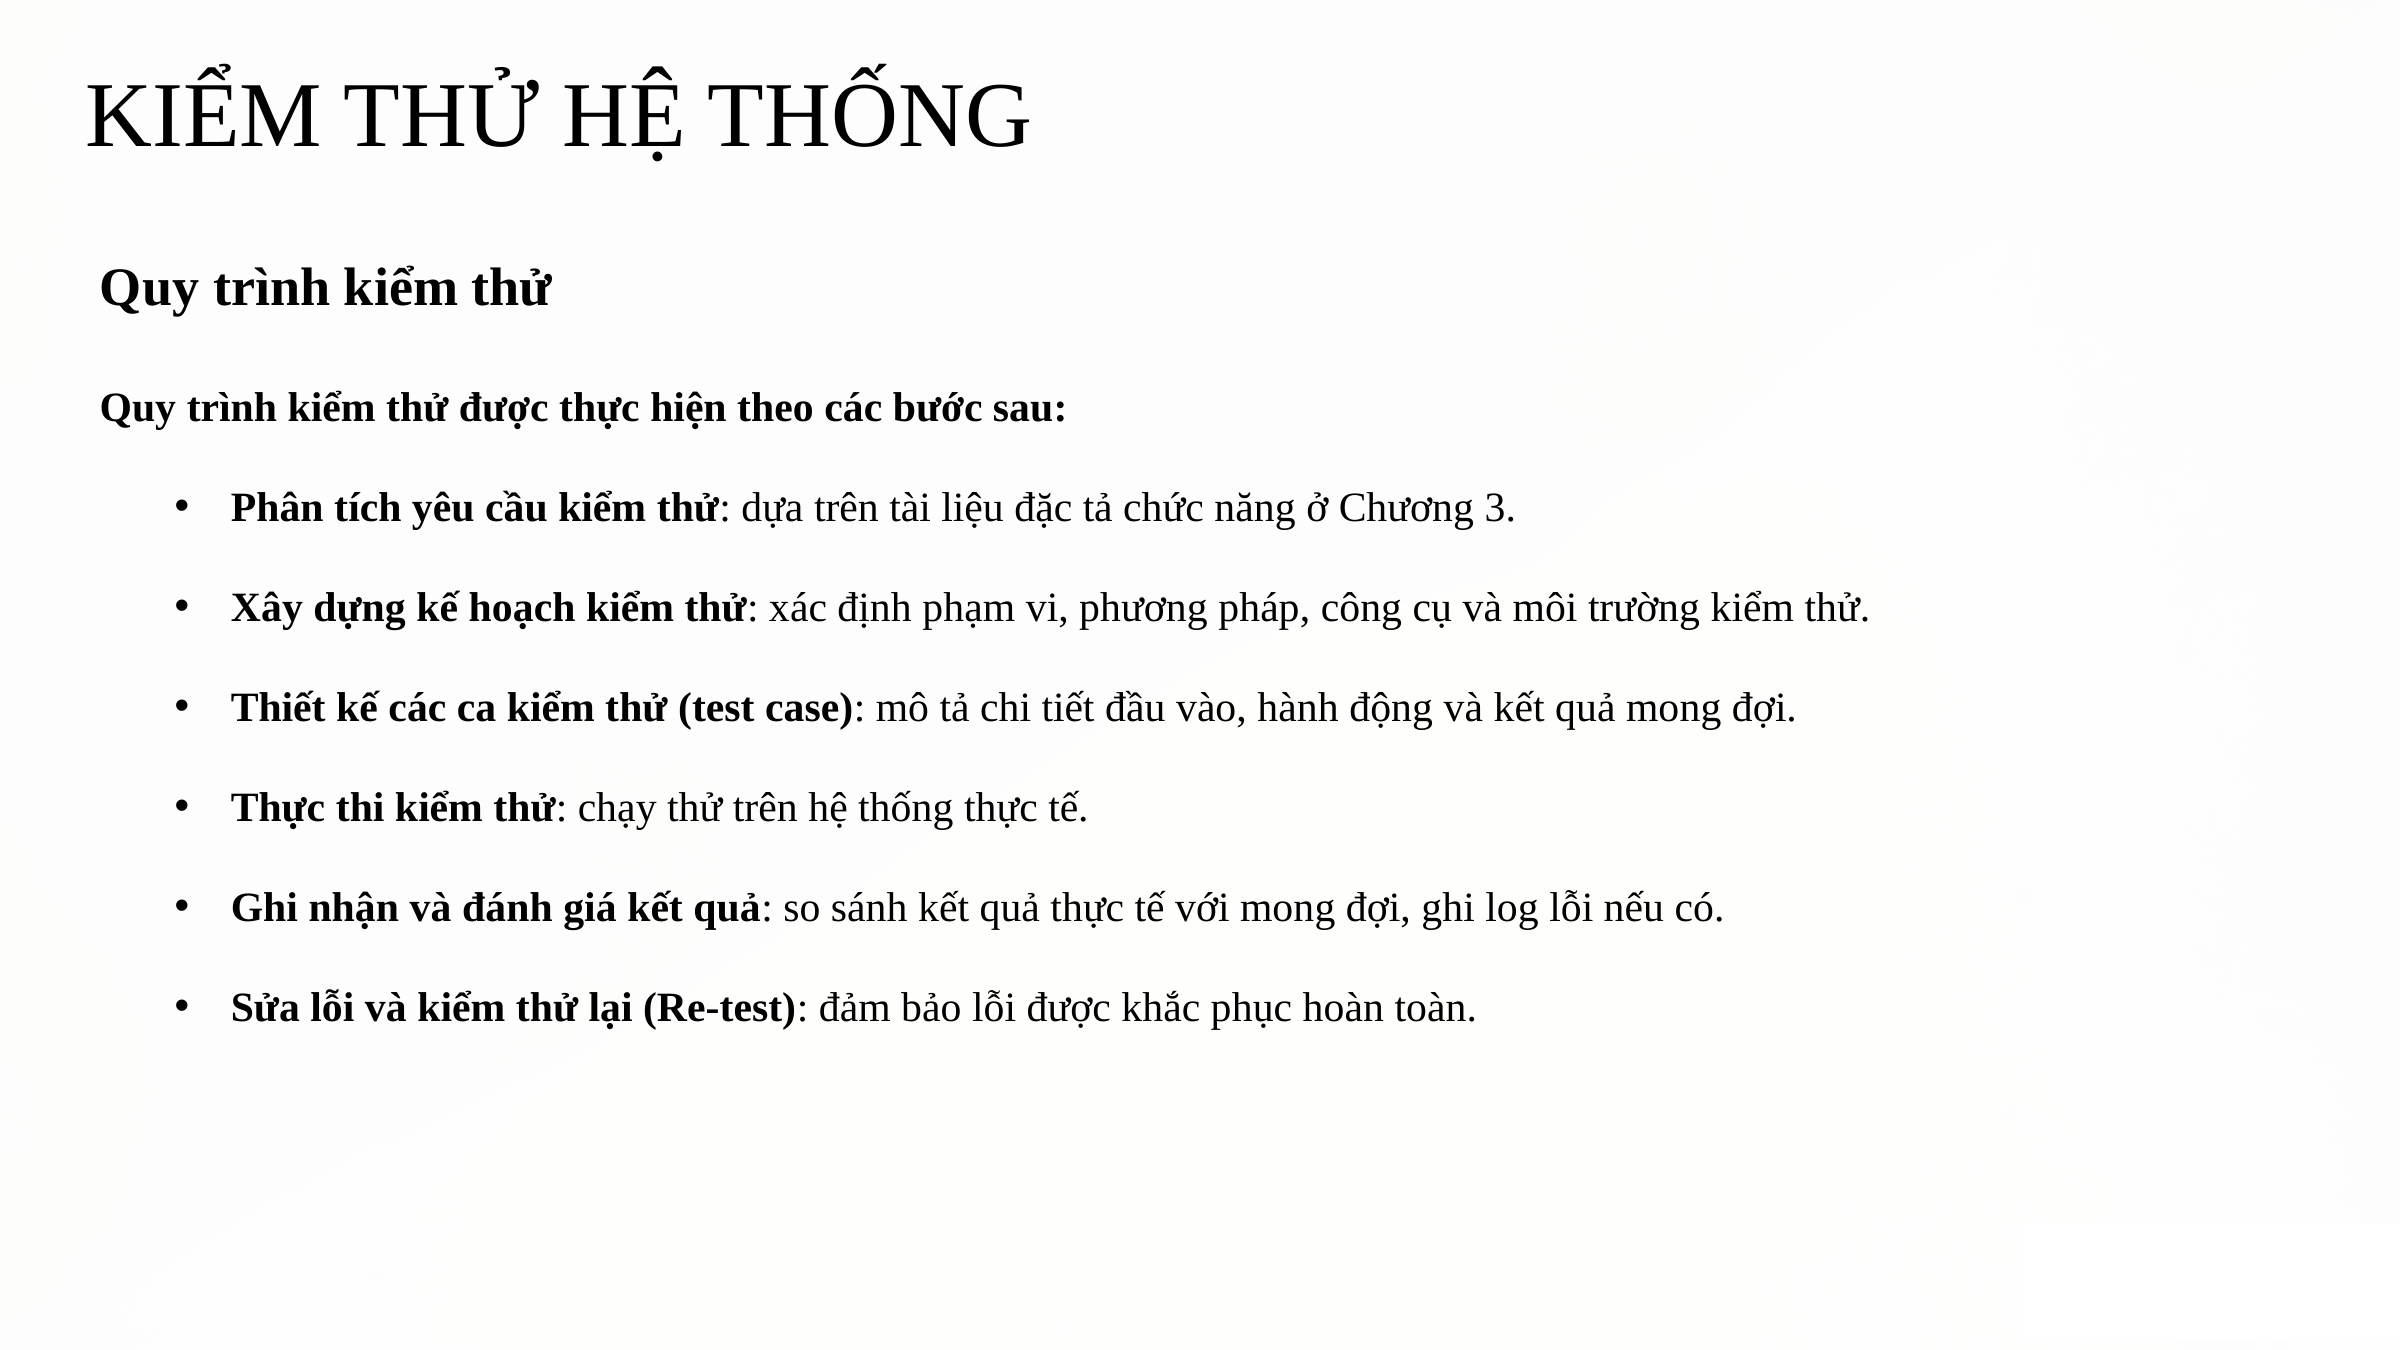

KIỂM THỬ HỆ THỐNG
Quy trình kiểm thử
Quy trình kiểm thử được thực hiện theo các bước sau:

Phân tích yêu cầu kiểm thử: dựa trên tài liệu đặc tả chức năng ở Chương 3.

Xây dựng kế hoạch kiểm thử: xác định phạm vi, phương pháp, công cụ và môi trường kiểm thử.

Thiết kế các ca kiểm thử (test case): mô tả chi tiết đầu vào, hành động và kết quả mong đợi.

Thực thi kiểm thử: chạy thử trên hệ thống thực tế.

Ghi nhận và đánh giá kết quả: so sánh kết quả thực tế với mong đợi, ghi log lỗi nếu có.

Sửa lỗi và kiểm thử lại (Re-test): đảm bảo lỗi được khắc phục hoàn toàn.